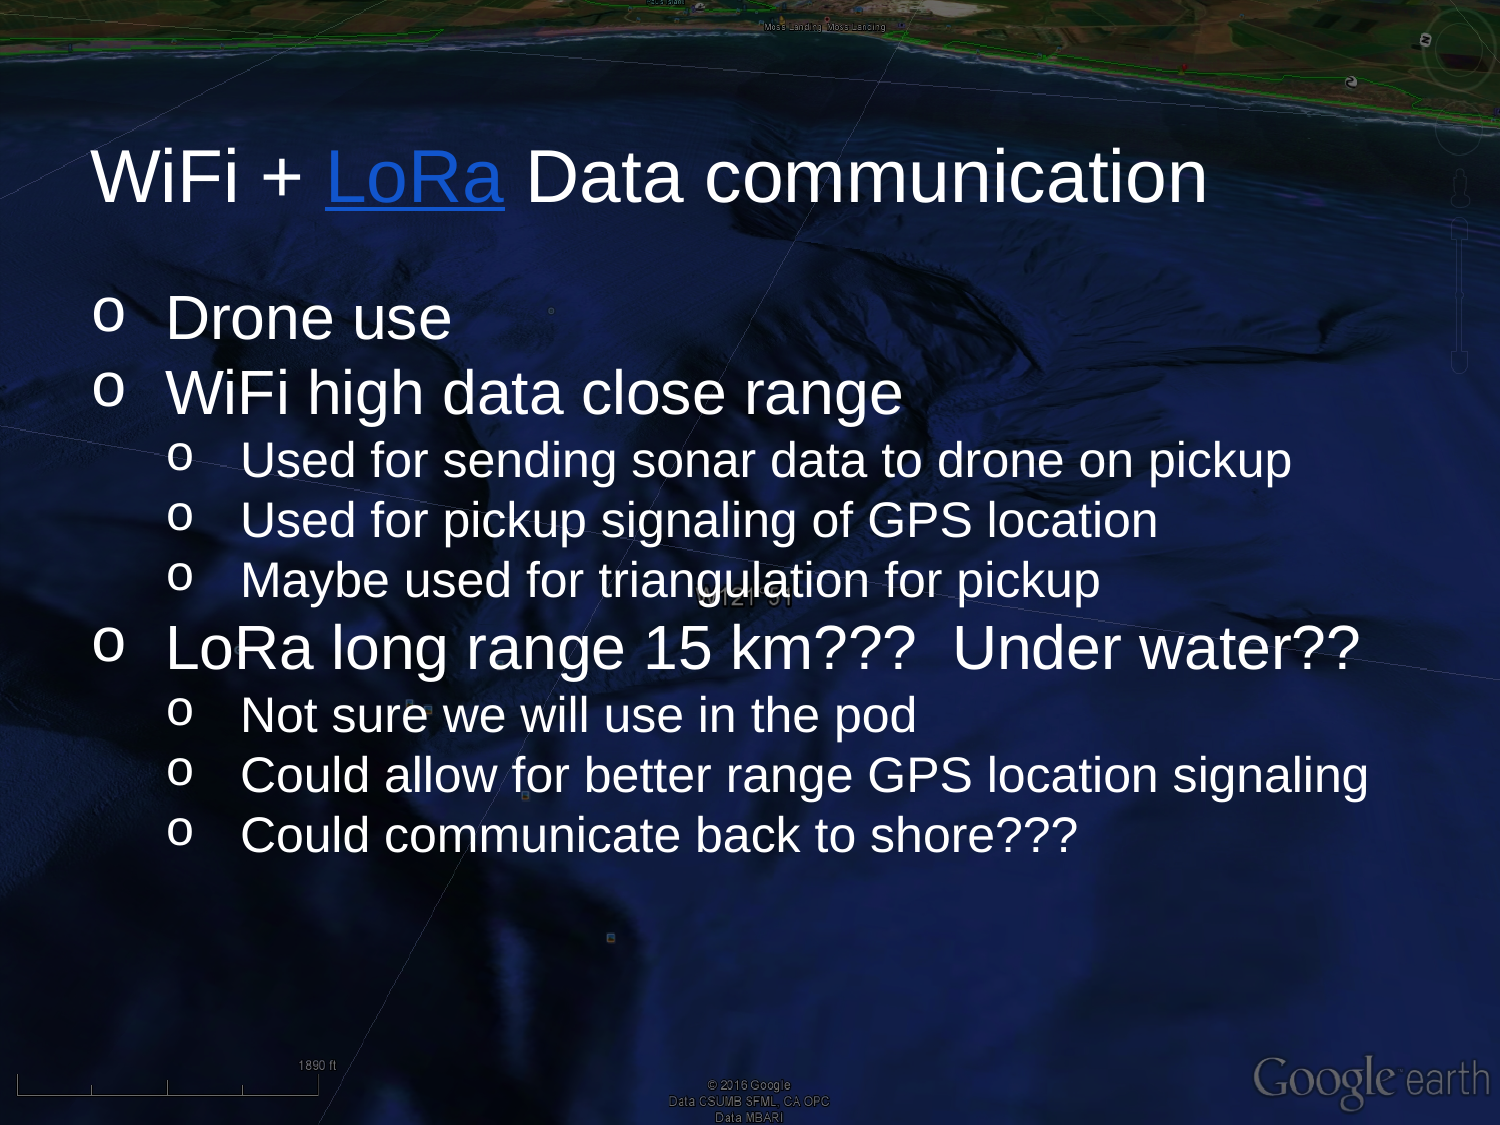

# WiFi + LoRa Data communication
Drone use
WiFi high data close range
Used for sending sonar data to drone on pickup
Used for pickup signaling of GPS location
Maybe used for triangulation for pickup
LoRa long range 15 km???  Under water??
Not sure we will use in the pod
Could allow for better range GPS location signaling
Could communicate back to shore???